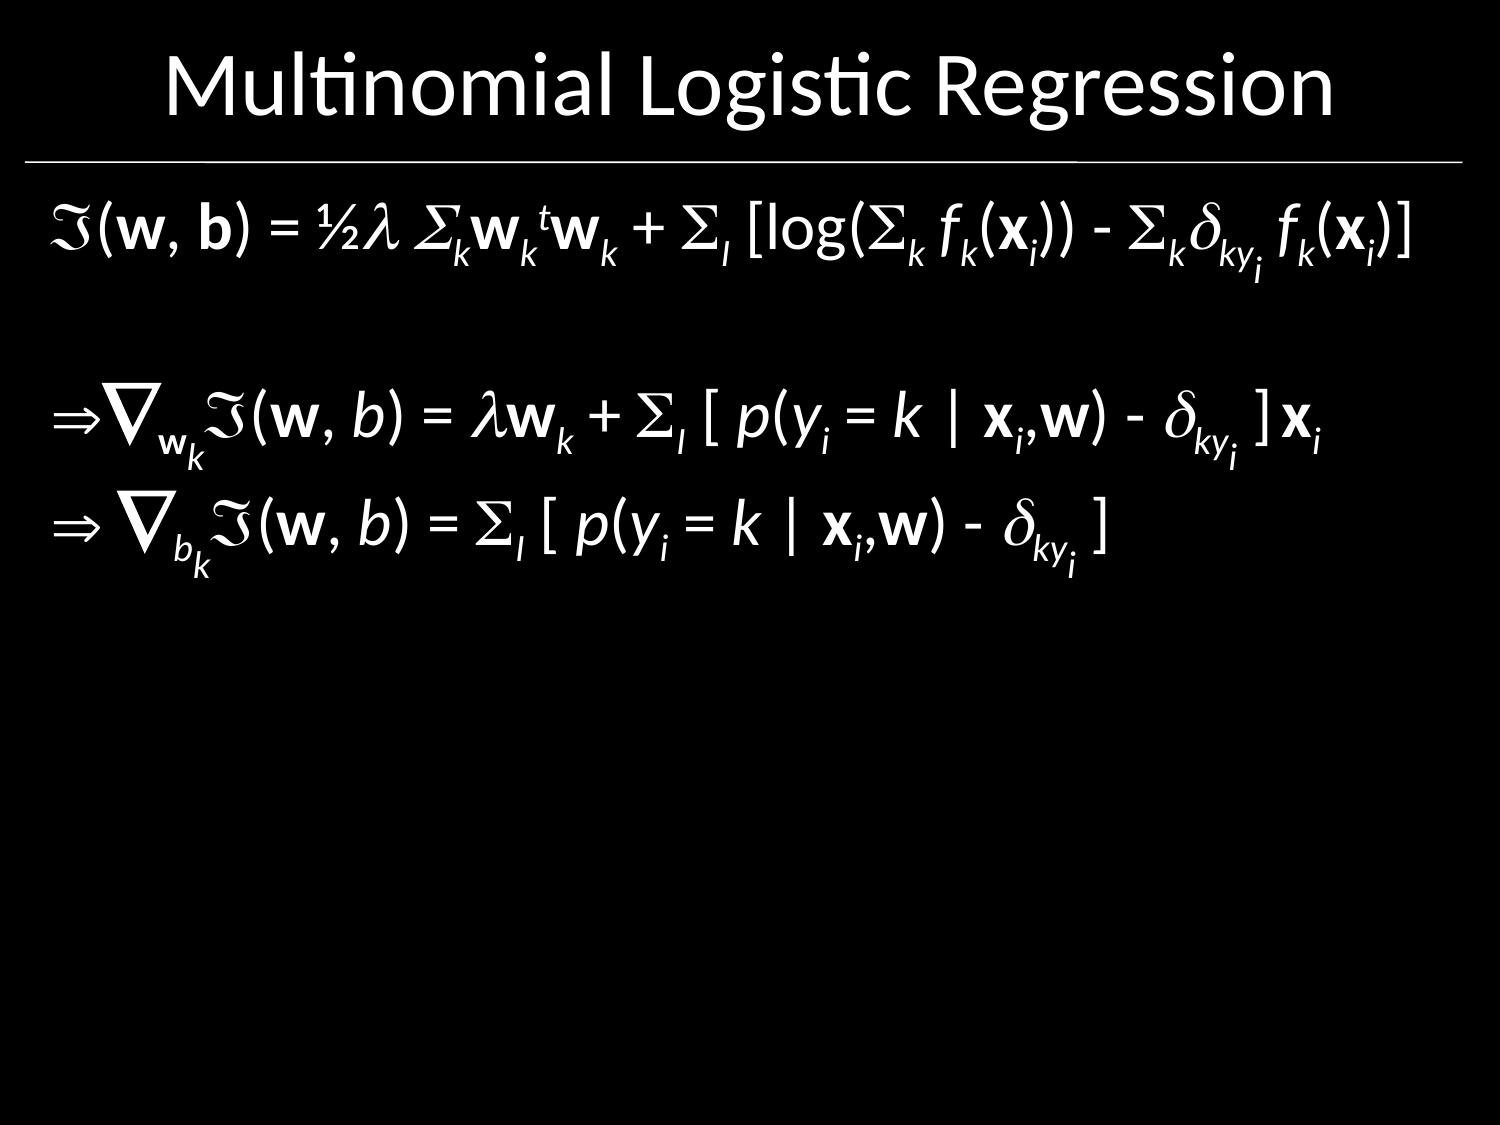

# Multinomial Logistic Regression

ℑ(w, b) = ½λ Σkwktwk + ΣI [log(Σk fk(xi)) - Σkδkyi fk(xi)]

∇wkℑ(w, b) = λwk + ΣI [ p(yi = k | xi,w) - δkyi ] xi
 ∇bkℑ(w, b) = ΣI [ p(yi = k | xi,w) - δkyi ]